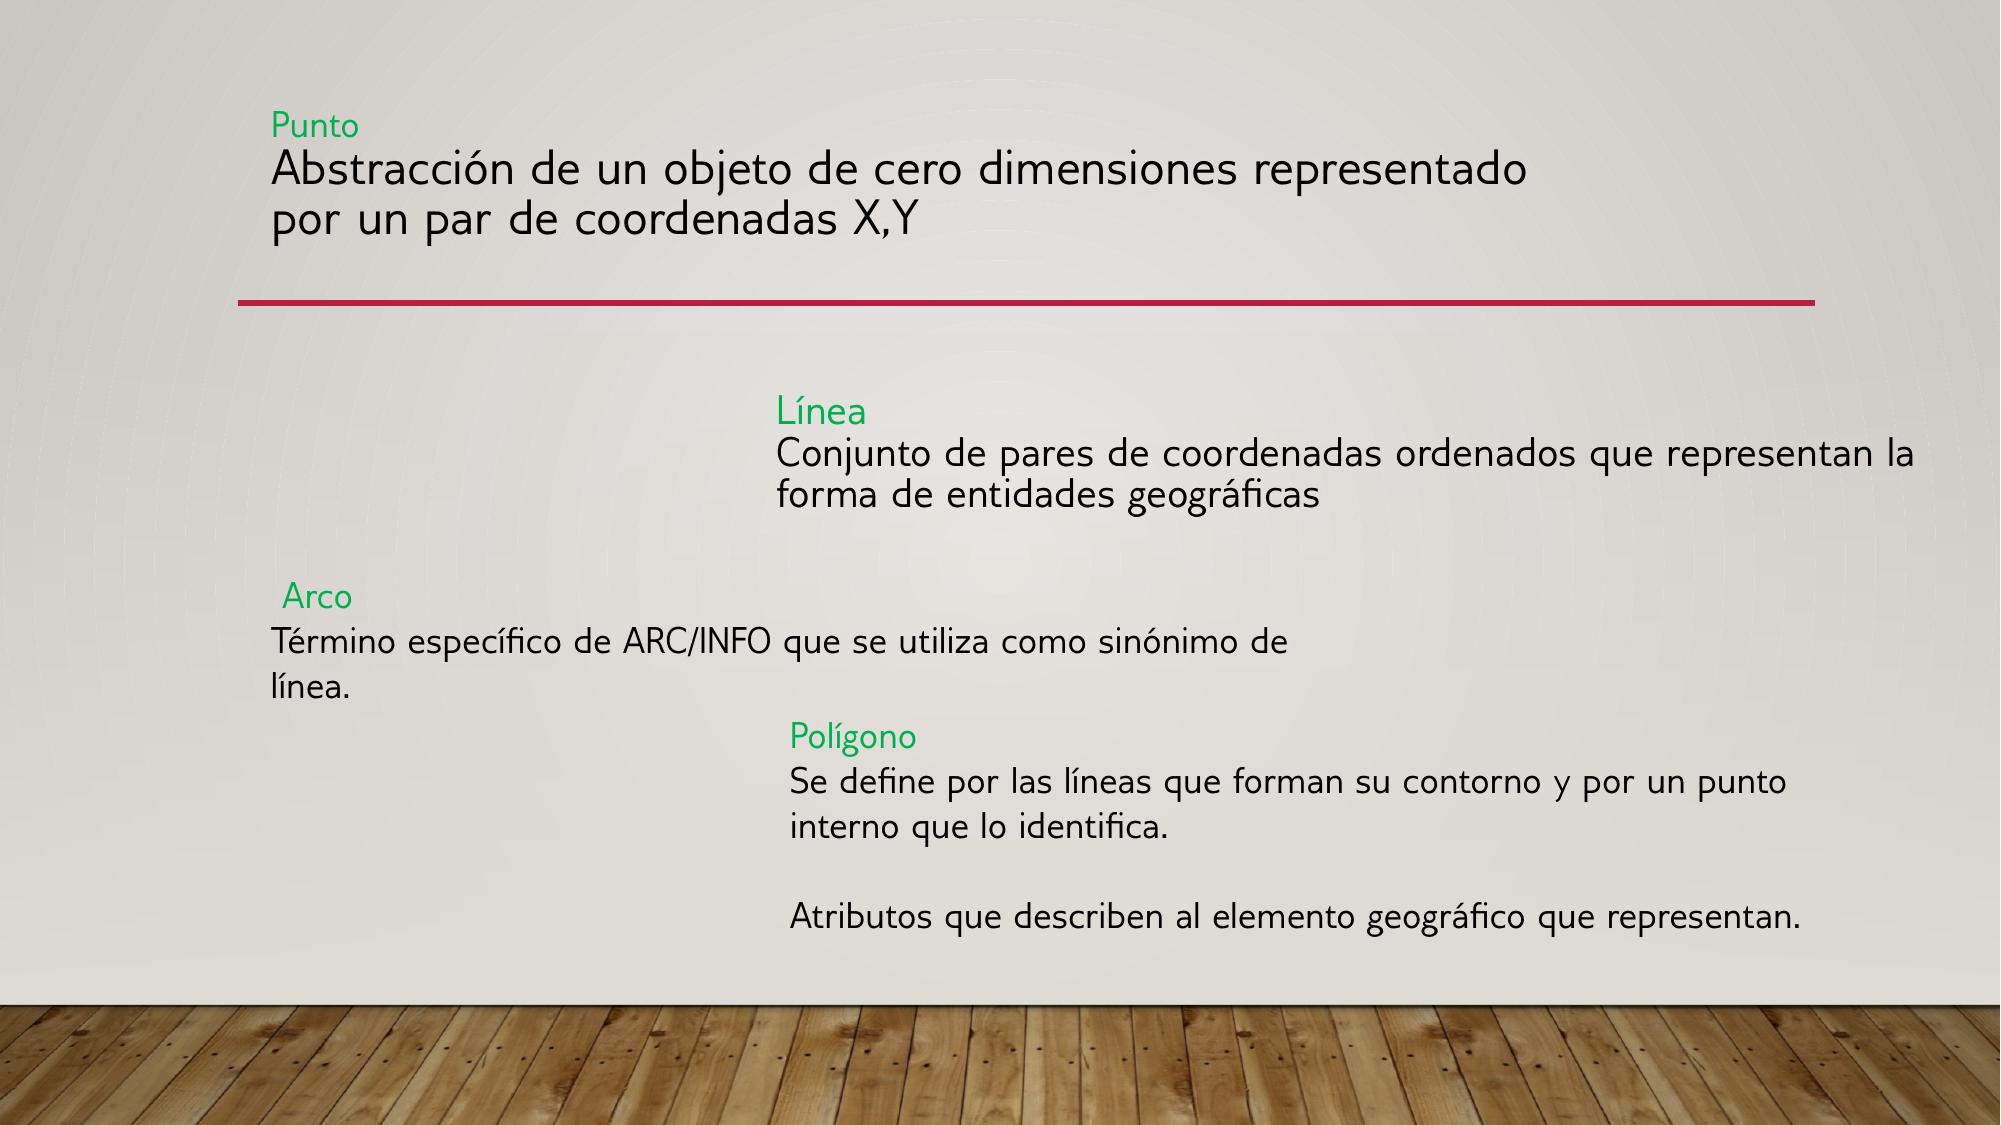

| Punto Abstracción de un objeto de cero dimensiones representado por un par de coordenadas X,Y |
| --- |
| Línea Conjunto de pares de coordenadas ordenados que representan la forma de entidades geográficas |
| --- |
 Arco
Término específico de ARC/INFO que se utiliza como sinónimo de línea.
Polígono
Se define por las líneas que forman su contorno y por un punto interno que lo identifica.

Atributos que describen al elemento geográfico que representan.